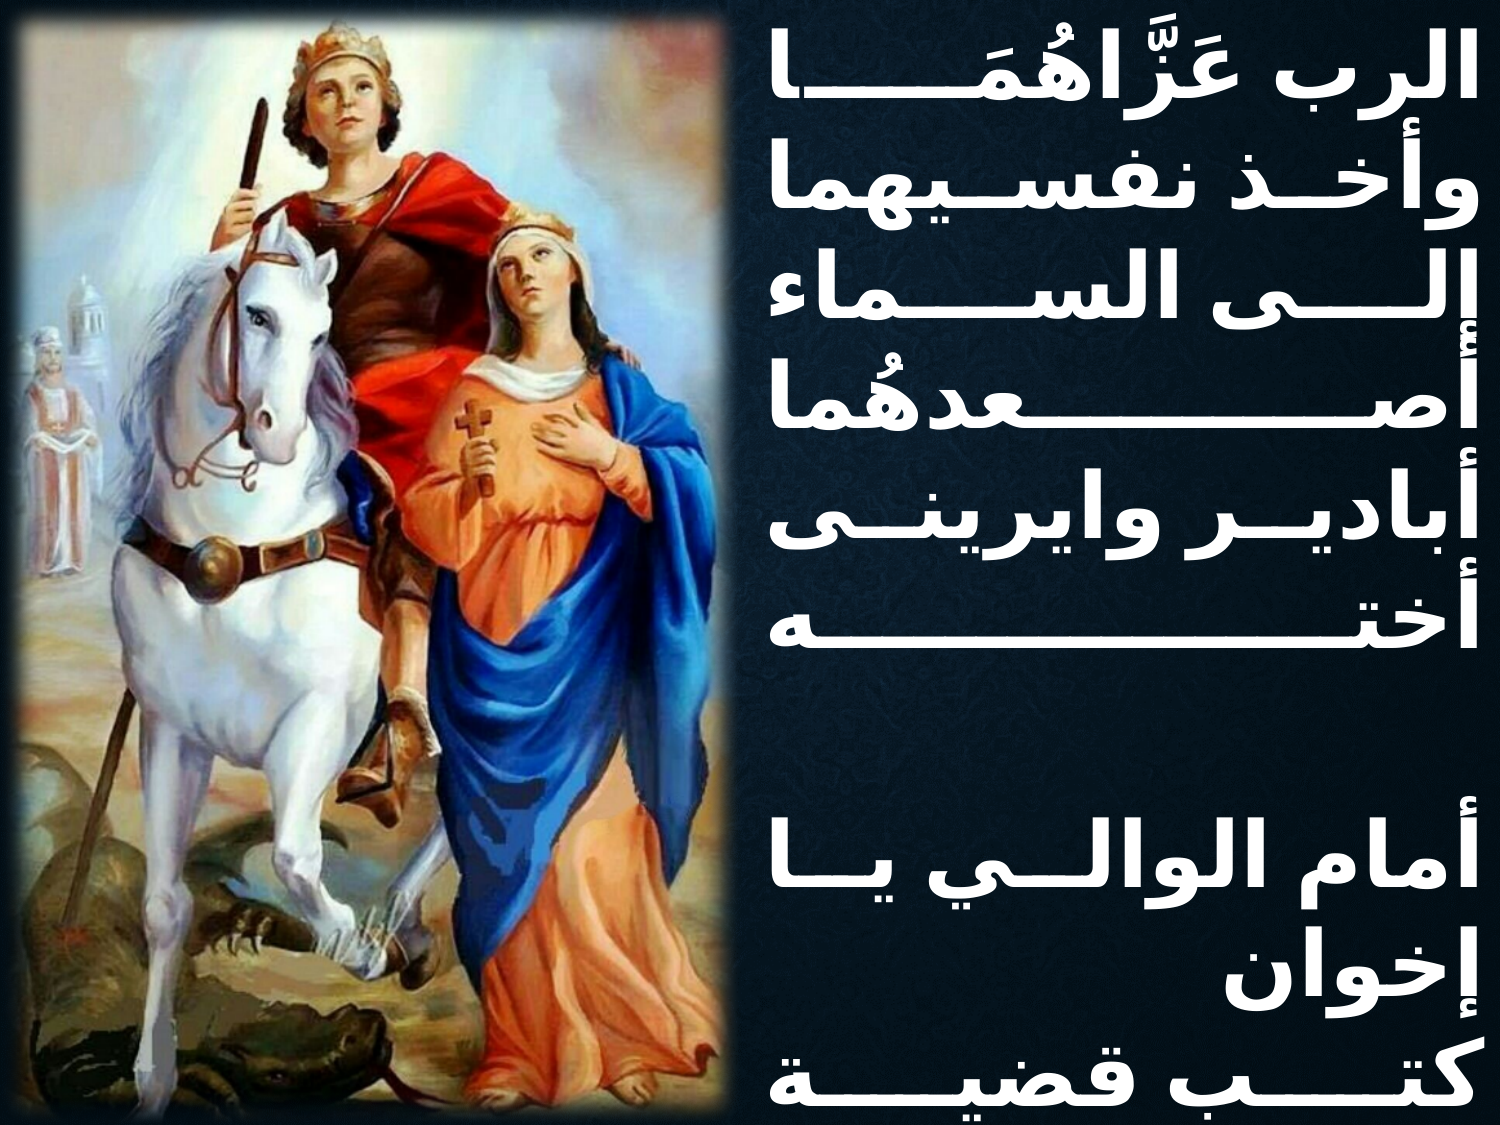

الرب عَزَّاهُمَا
وأخذ نفسيهما
إلى السماء أصعدهُما
أبادير وايرينى أخته
أمام الوالي يا إخوان
كتب قضية القديسين
واستحلفهُما بالإيمان
أبادير وايرينى أخته